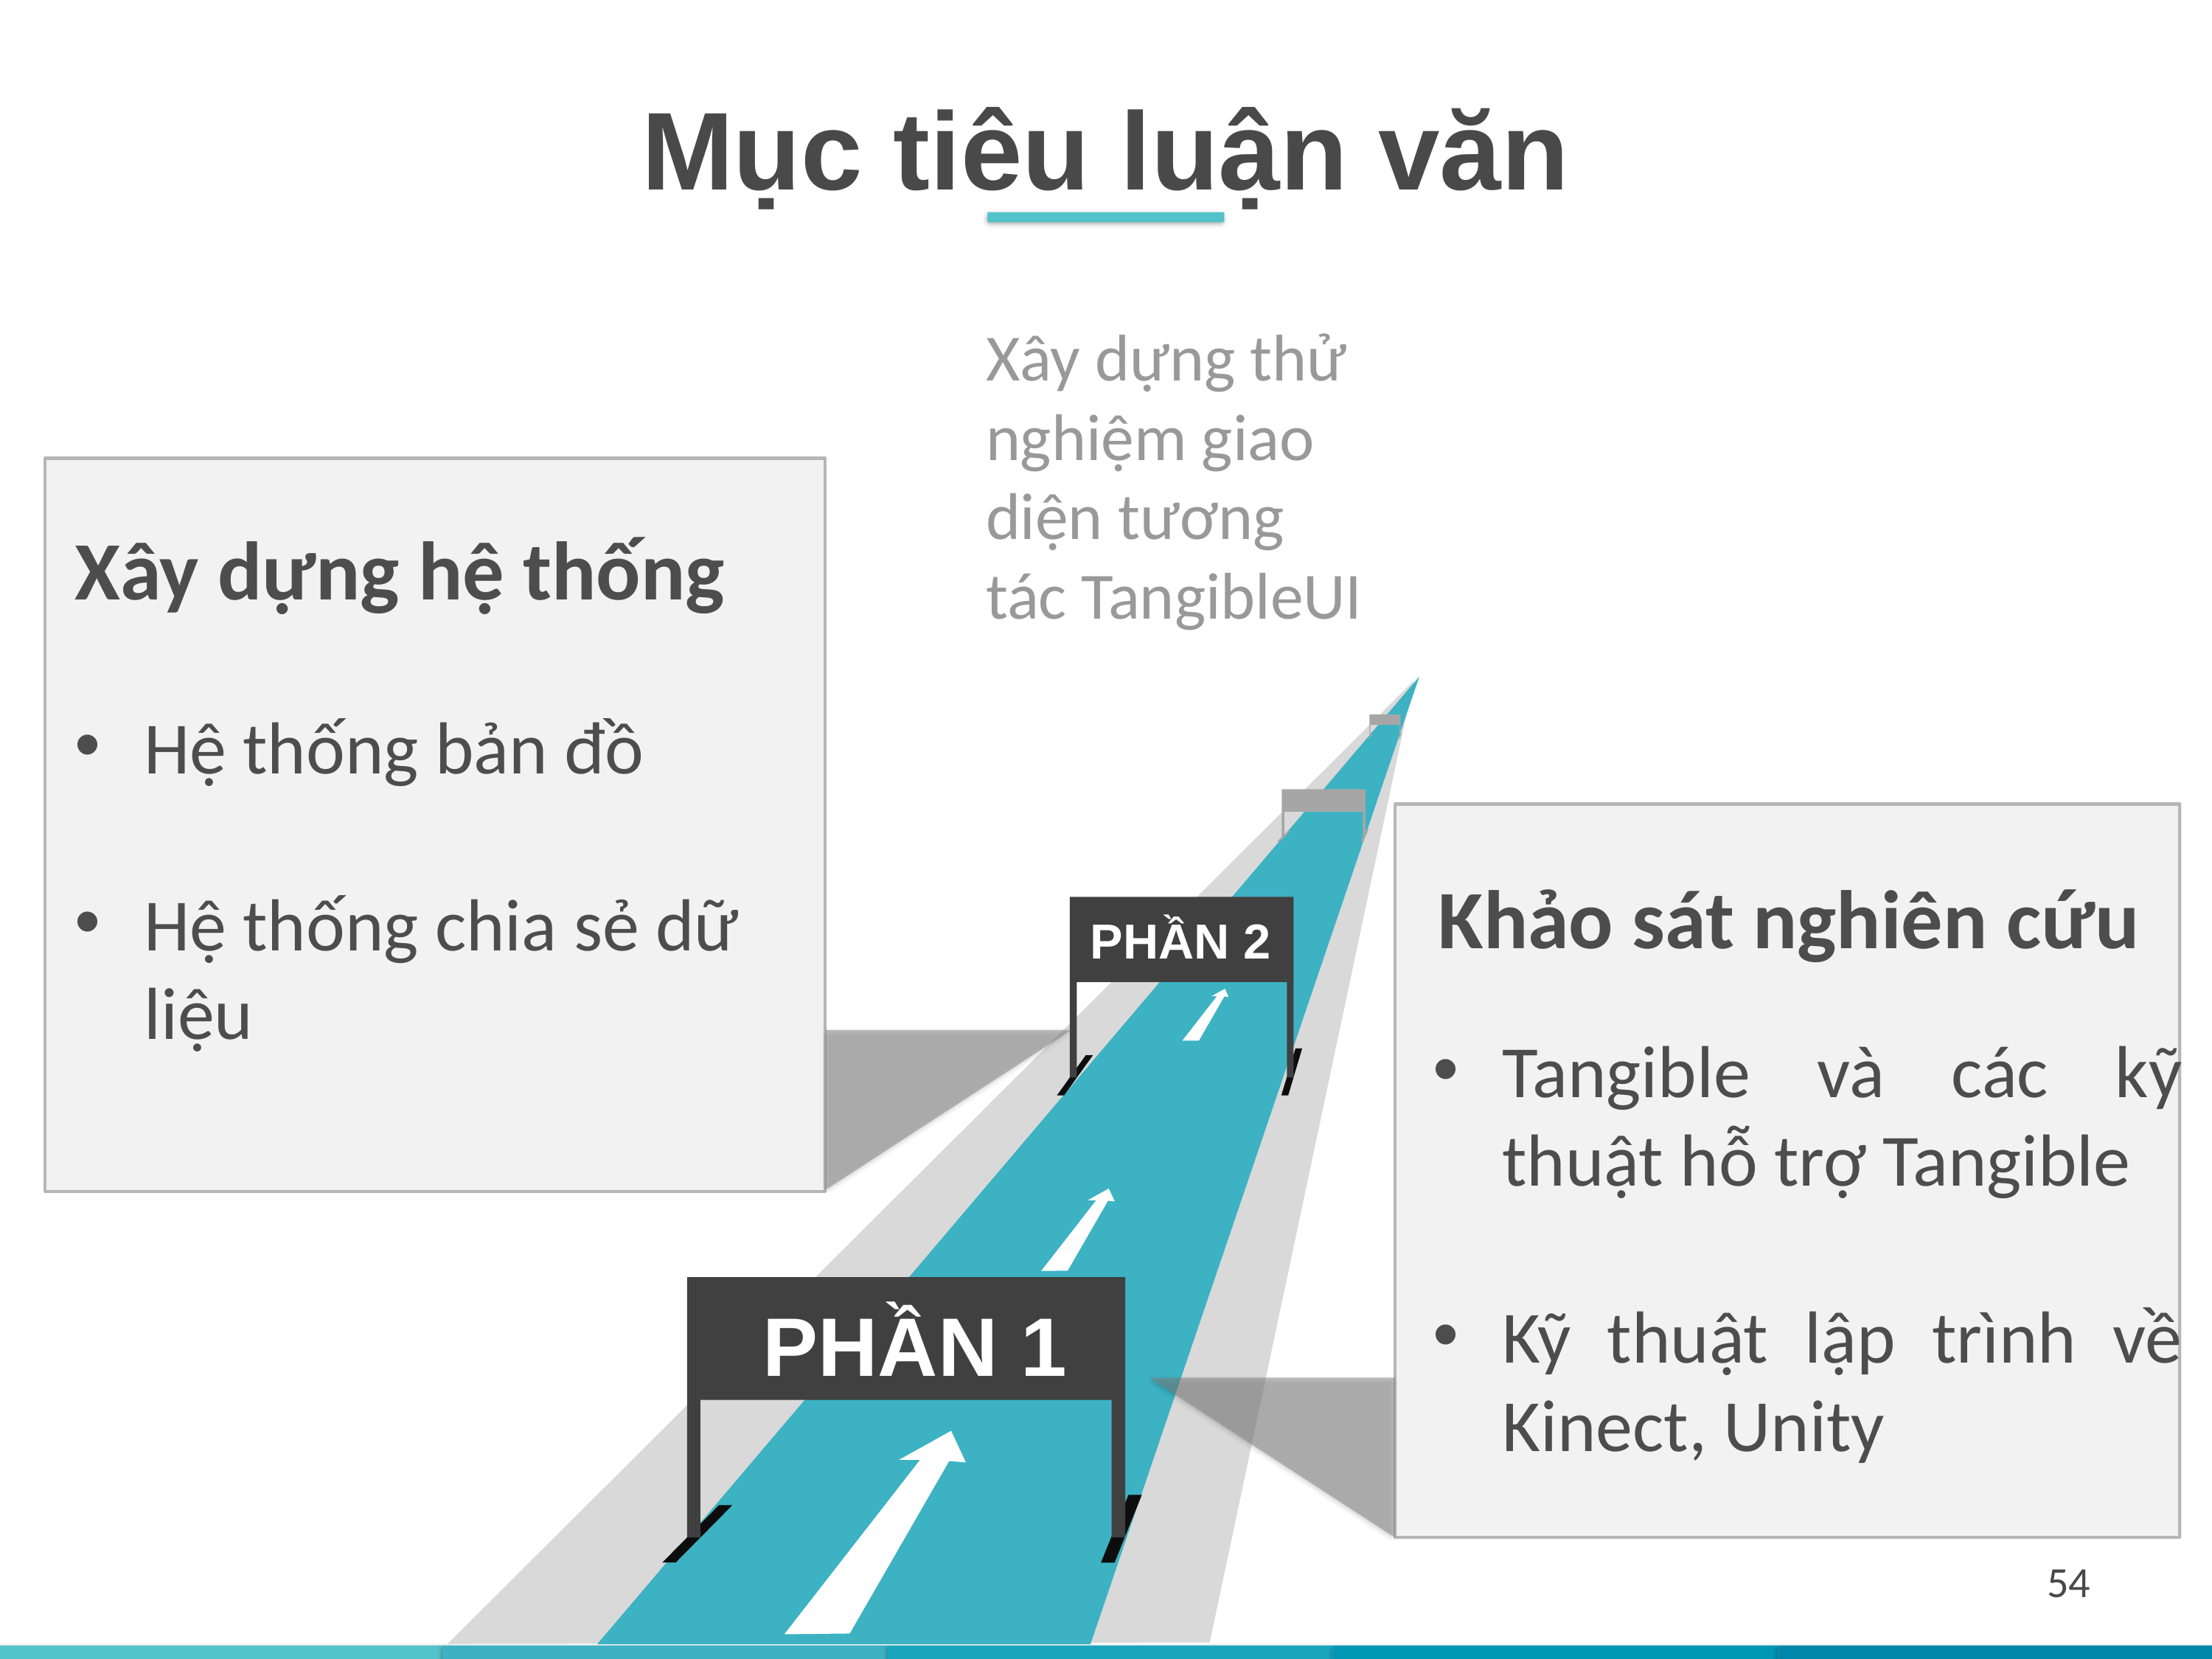

Mục tiêu luận văn

Xây dựng thử nghiệm giao diện tương tác TangibleUI

Xây dựng hệ thống

Hệ thống bản đồ

Hệ thống chia sẻ dữ liệu

Khảo sát nghiên cứu
Tangible và các kỹ thuật hỗ trợ Tangible

Kỹ thuật lập trình về Kinect, Unity

PHẦN 2

PHẦN 1

54